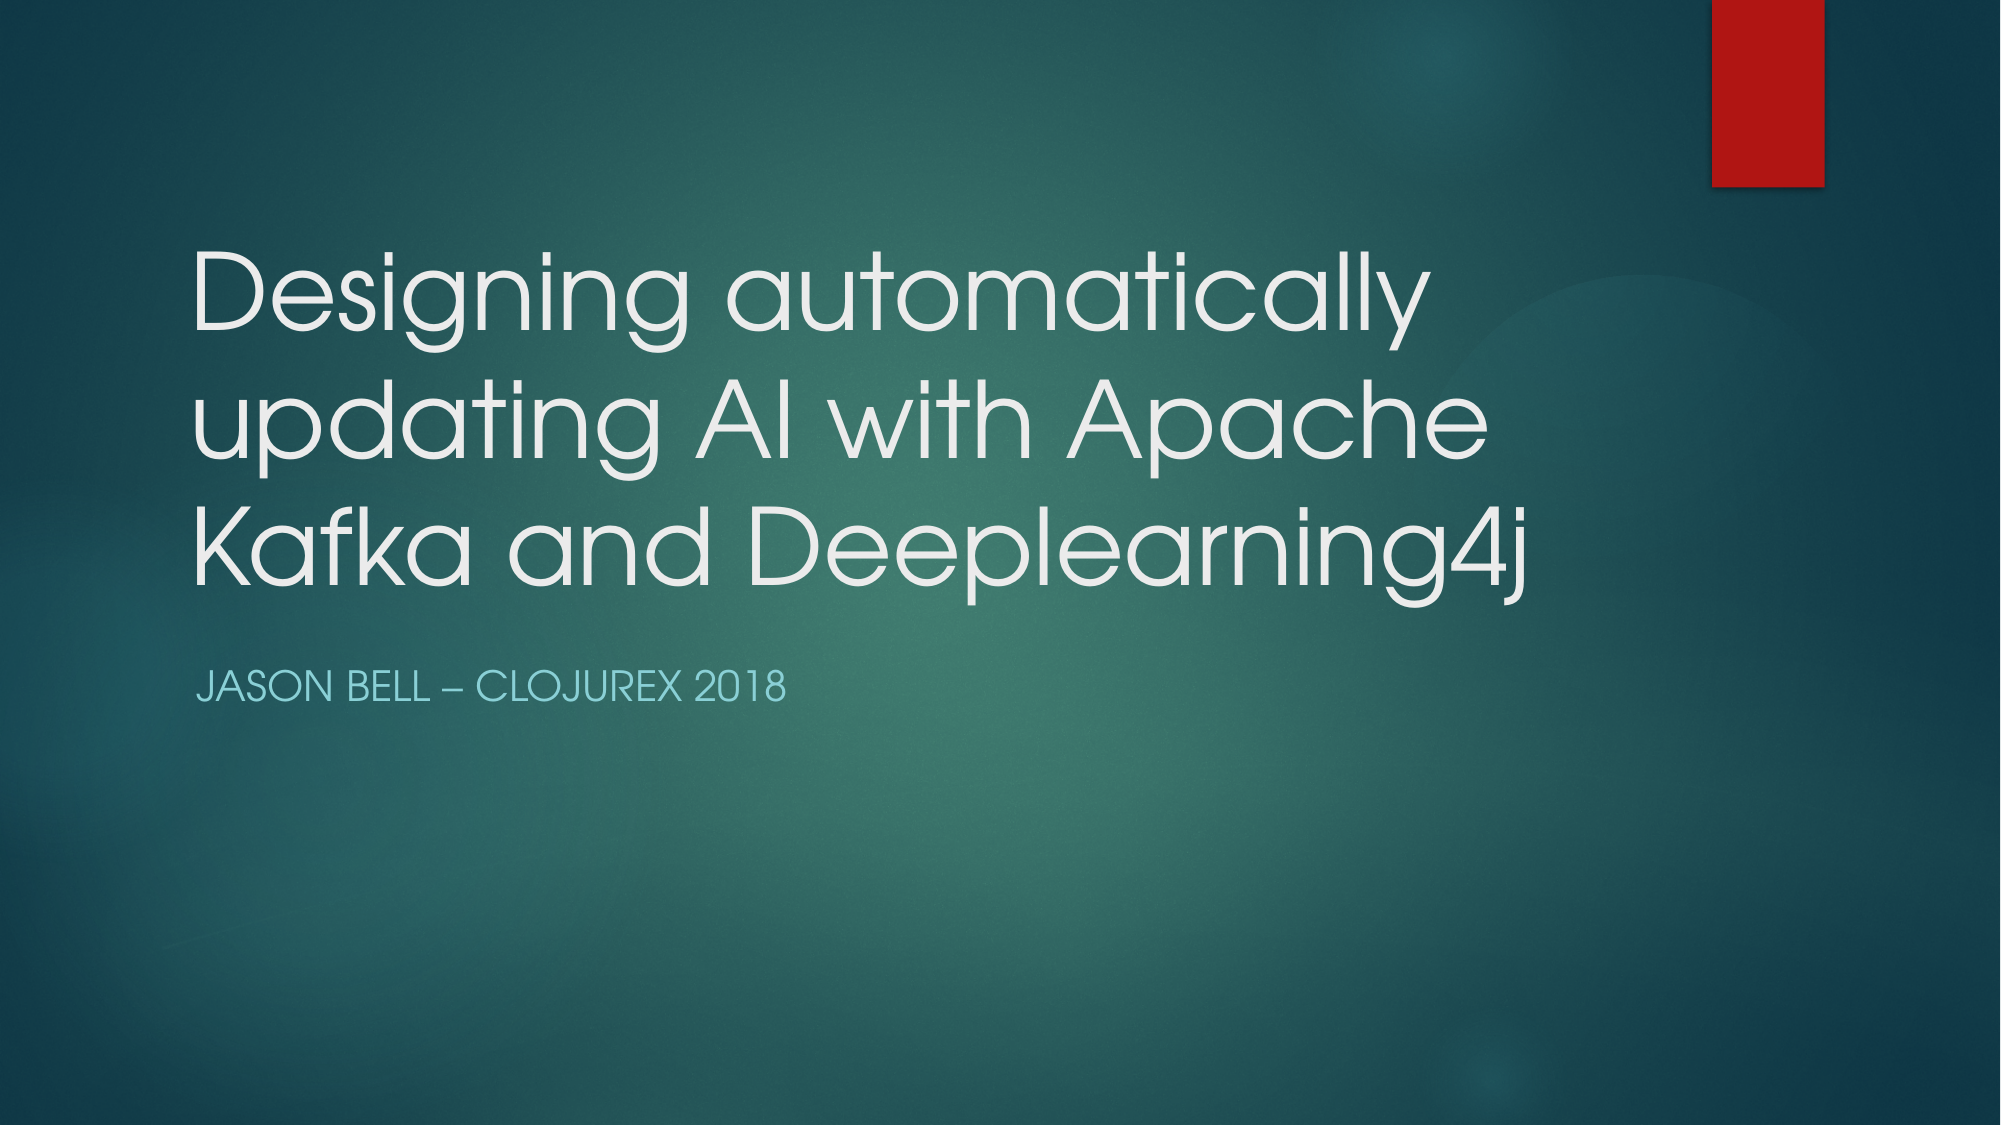

# Designing automatically updating AI with Apache Kafka and Deeplearning4j
Jason Bell – ClojureX 2018